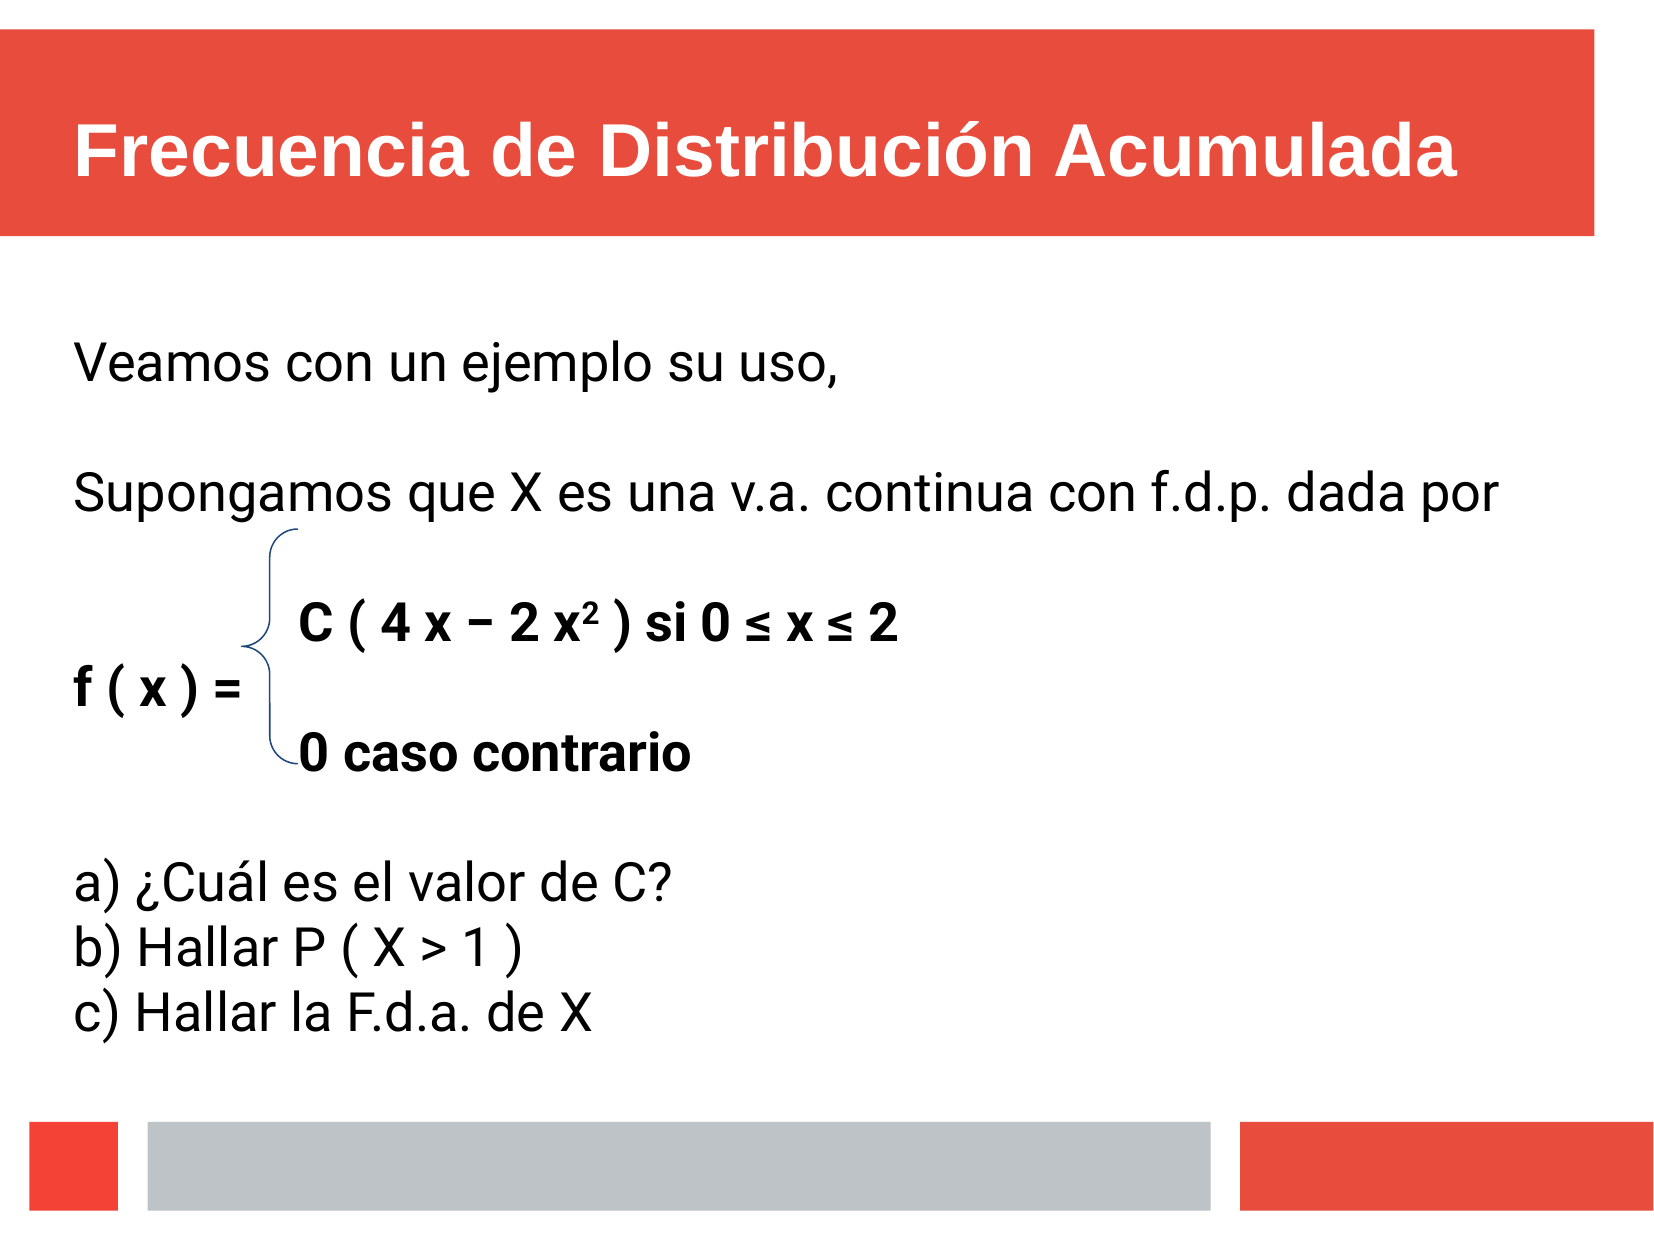

# Frecuencia de Distribución Acumulada
Veamos con un ejemplo su uso,

Supongamos que X es una v.a. continua con f.d.p. dada por

 	C ( 4 x − 2 x2 ) si 0 ≤ x ≤ 2
f ( x ) =
0 caso contrario

a) ¿Cuál es el valor de C?
b) Hallar P ( X > 1 )
c) Hallar la F.d.a. de X